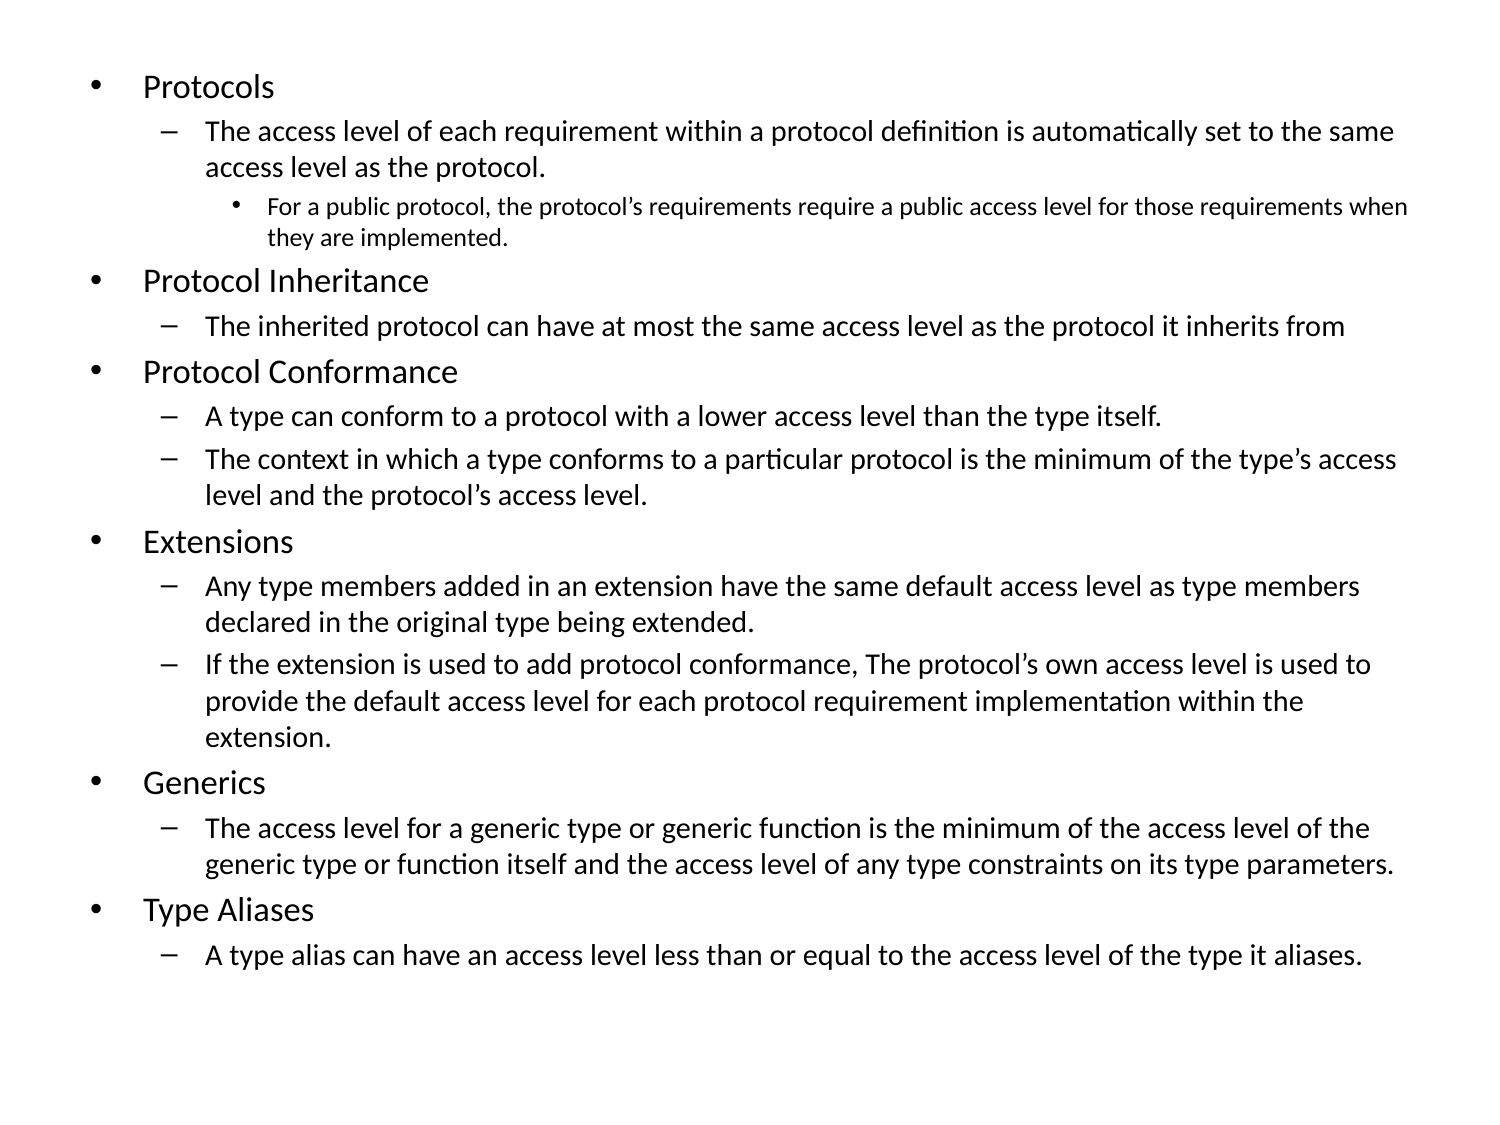

Protocols
The access level of each requirement within a protocol definition is automatically set to the same access level as the protocol.
For a public protocol, the protocol’s requirements require a public access level for those requirements when they are implemented.
Protocol Inheritance
The inherited protocol can have at most the same access level as the protocol it inherits from
Protocol Conformance
A type can conform to a protocol with a lower access level than the type itself.
The context in which a type conforms to a particular protocol is the minimum of the type’s access level and the protocol’s access level.
Extensions
Any type members added in an extension have the same default access level as type members declared in the original type being extended.
If the extension is used to add protocol conformance, The protocol’s own access level is used to provide the default access level for each protocol requirement implementation within the extension.
Generics
The access level for a generic type or generic function is the minimum of the access level of the generic type or function itself and the access level of any type constraints on its type parameters.
Type Aliases
A type alias can have an access level less than or equal to the access level of the type it aliases.